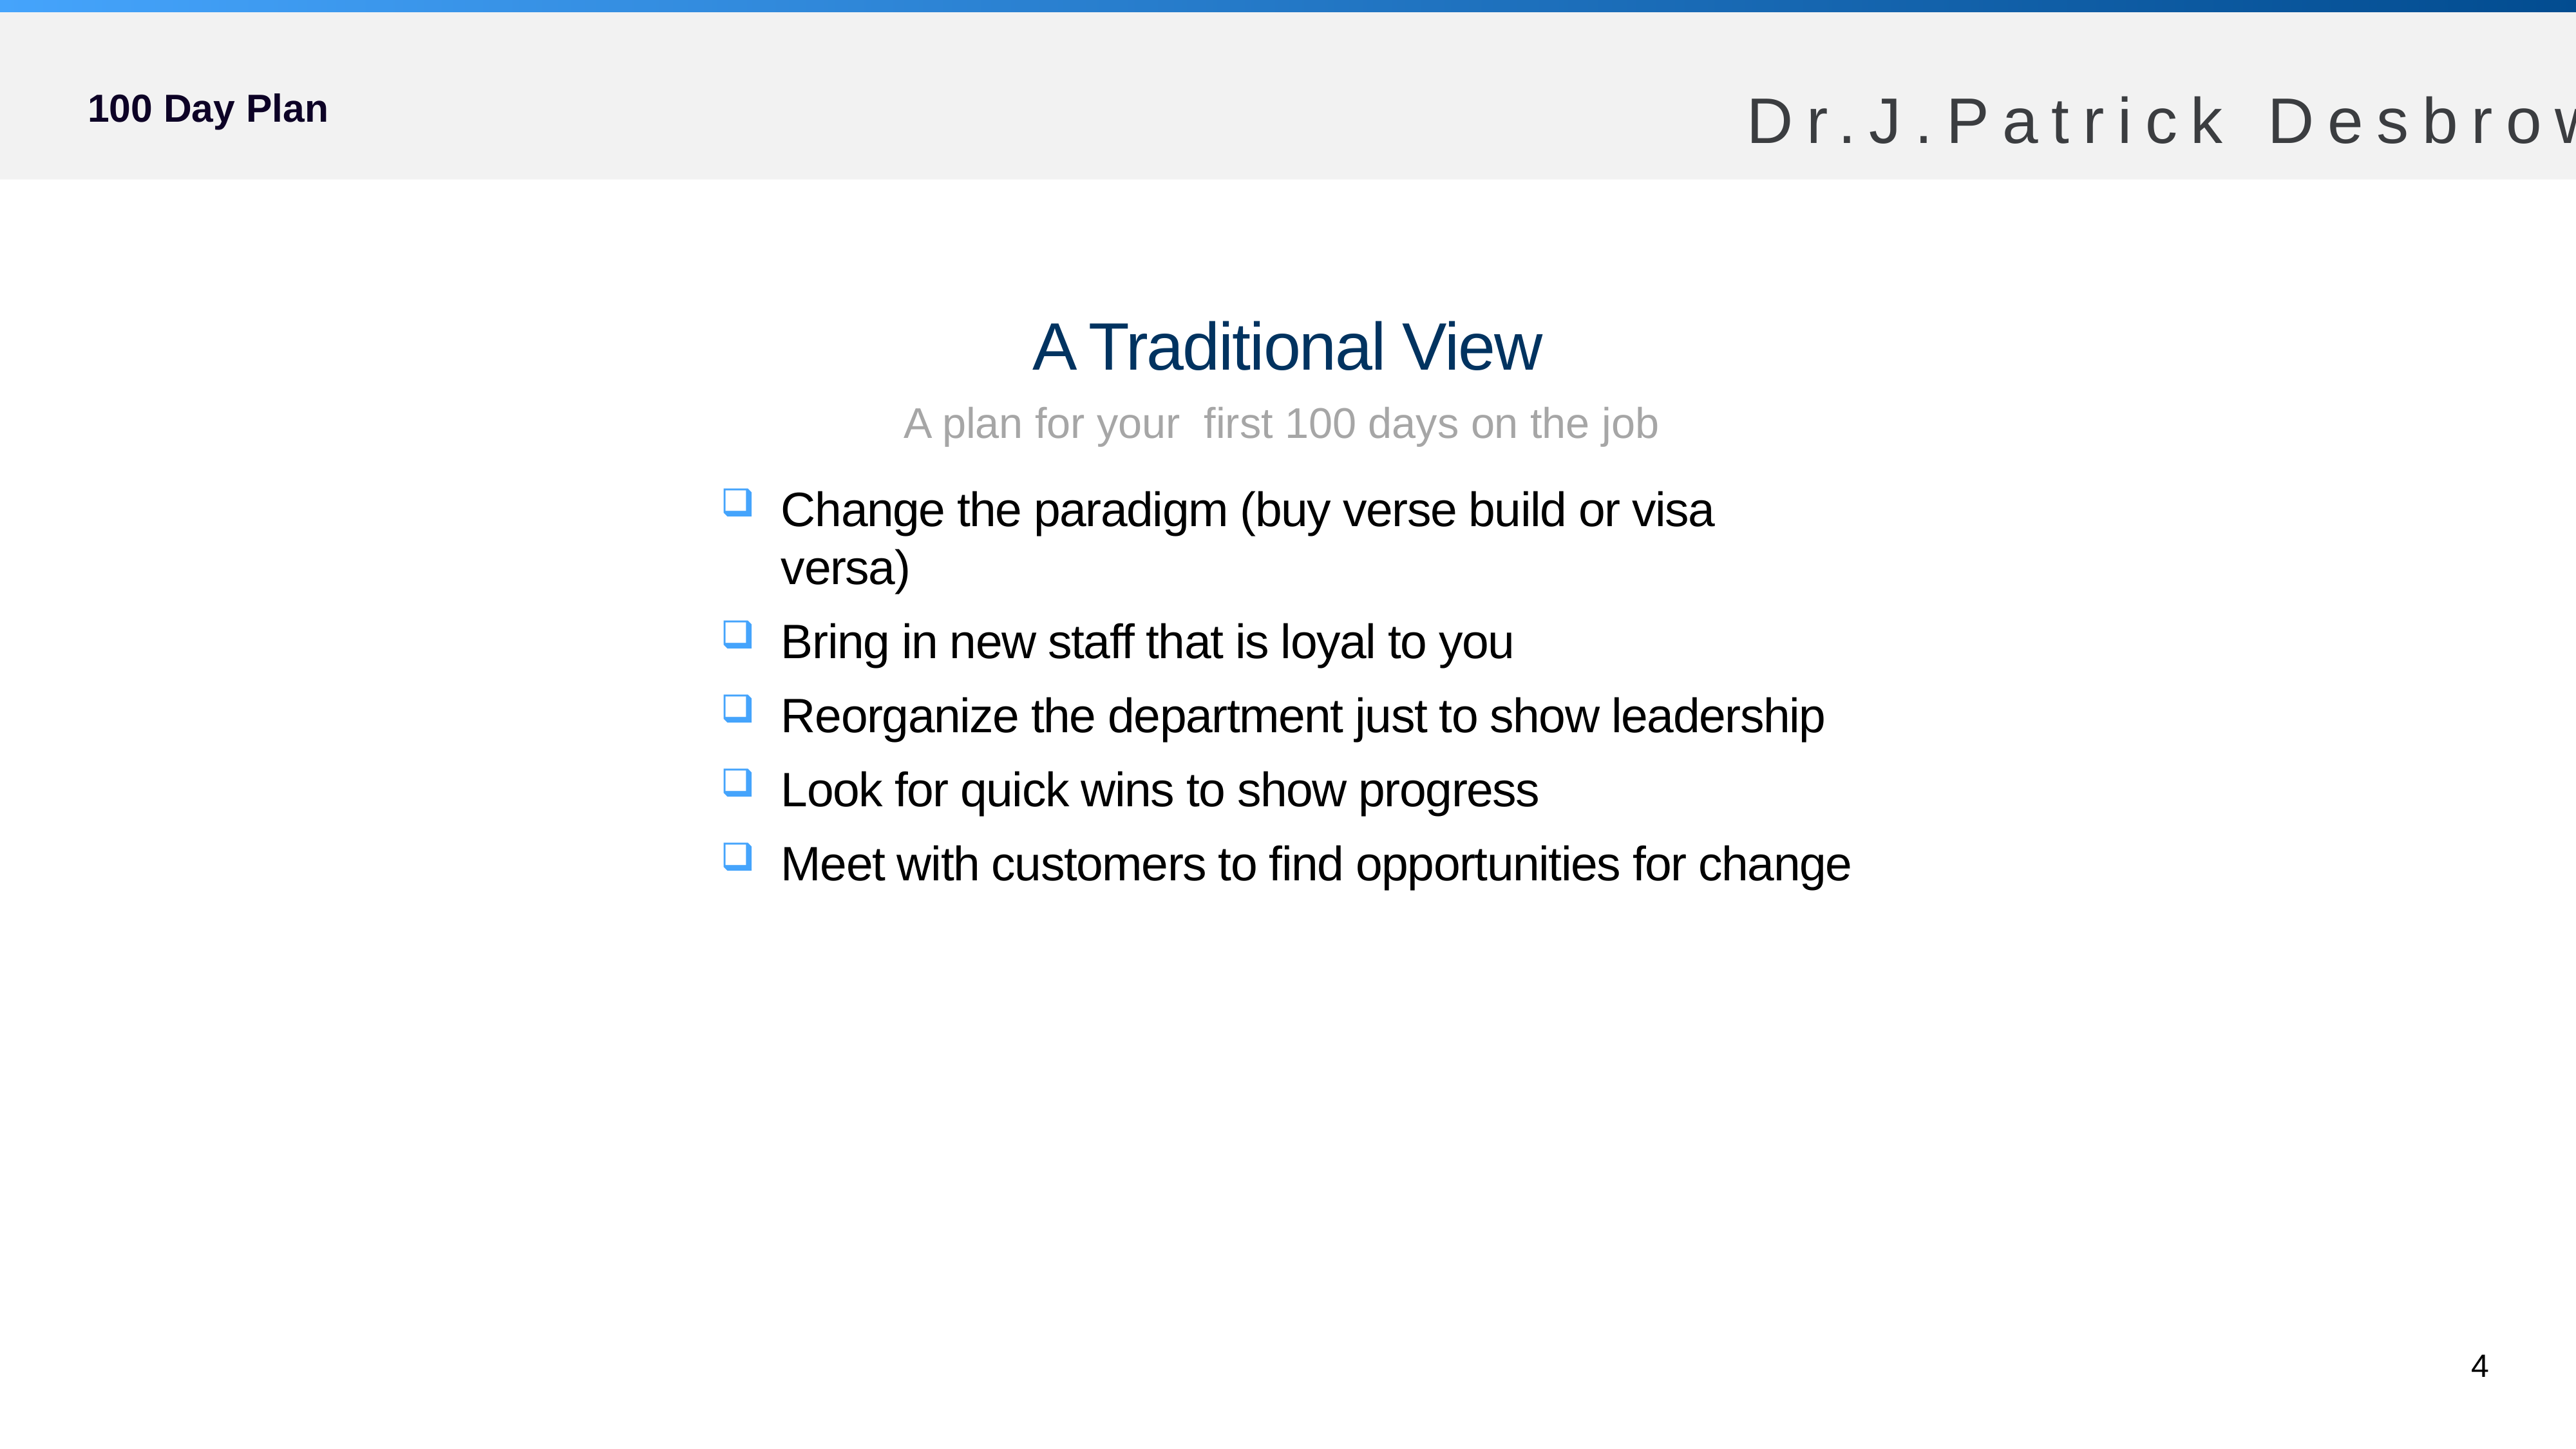

# 100 Day Plan
A Traditional View
A plan for your  first 100 days on the job
Change the paradigm (buy verse build or visa versa)
Bring in new staff that is loyal to you
Reorganize the department just to show leadership
Look for quick wins to show progress
Meet with customers to find opportunities for change
4